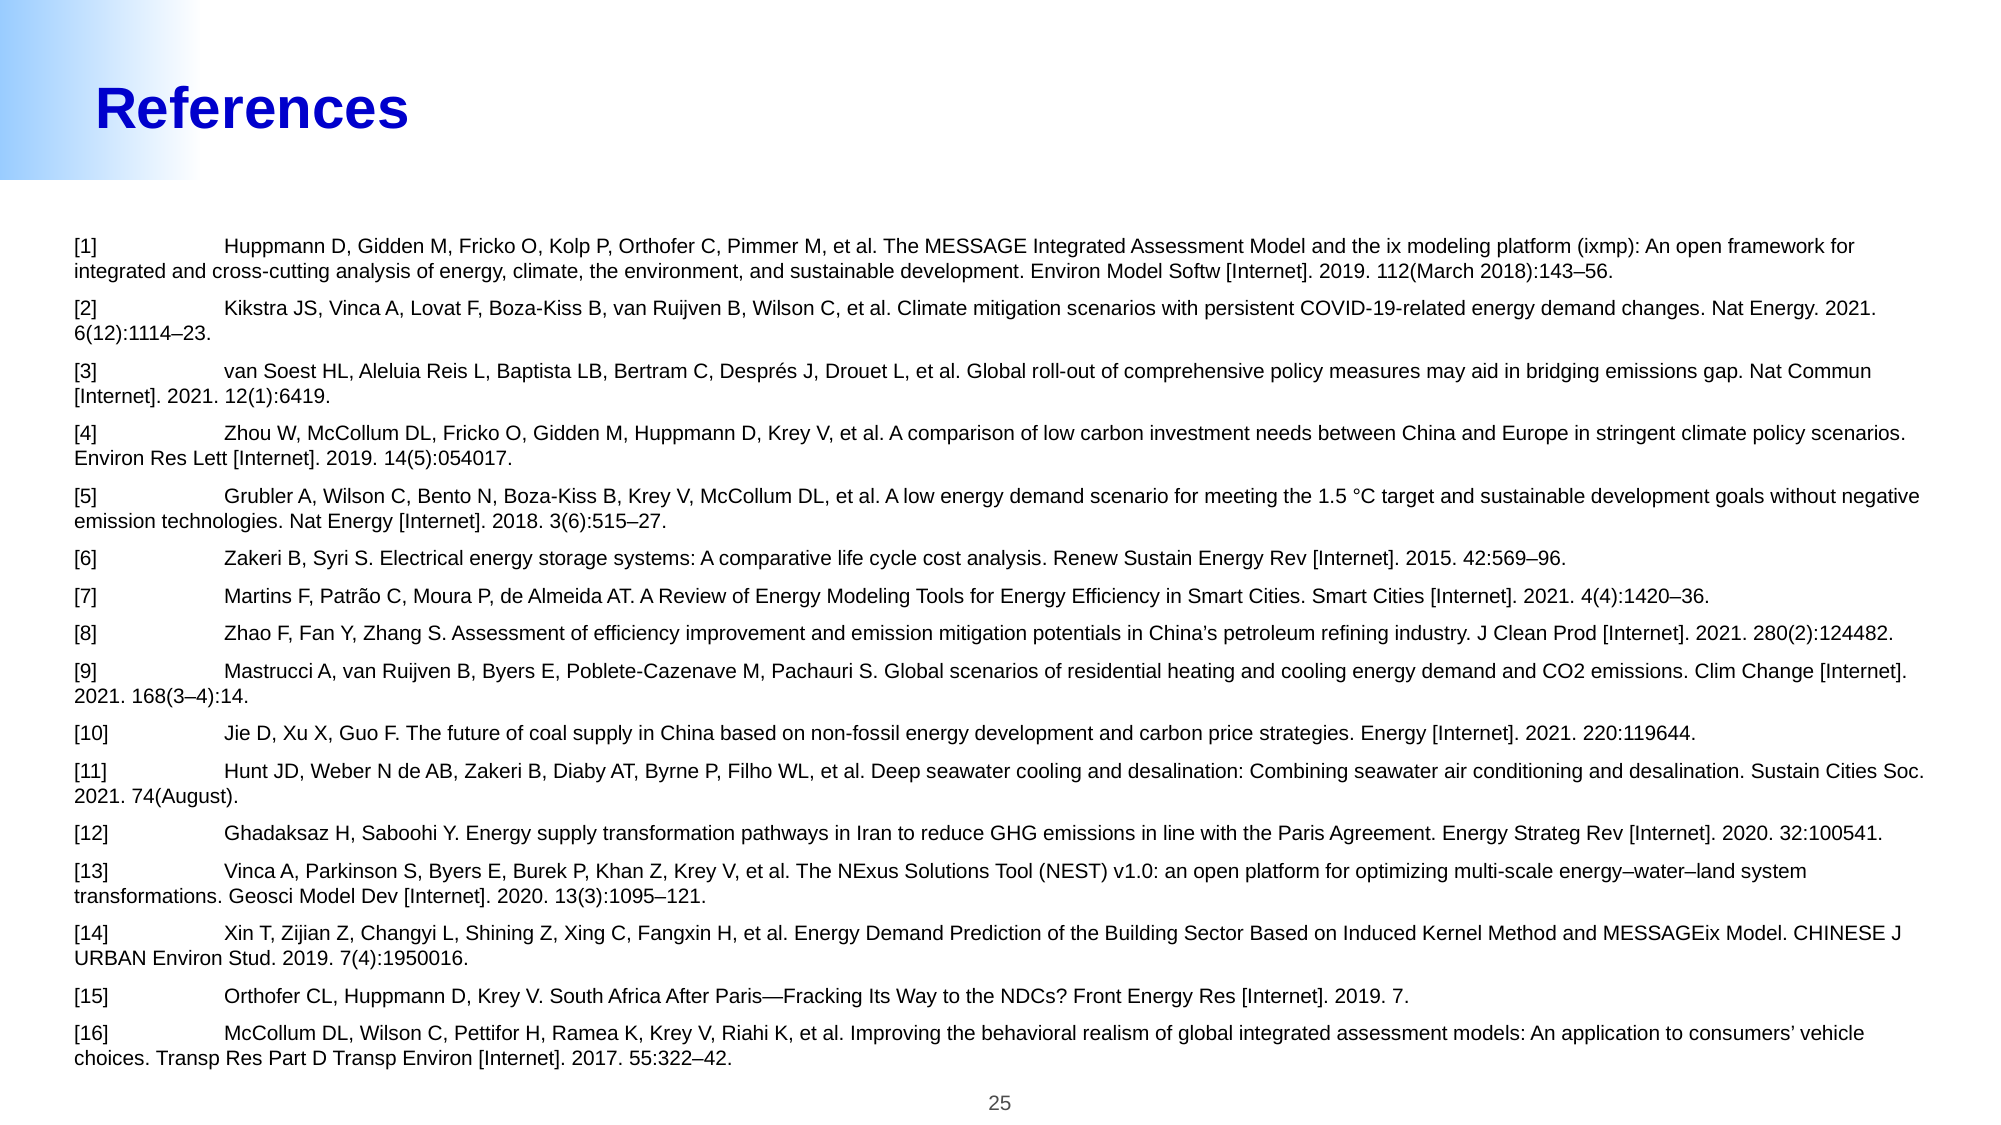

# References
[1]	Huppmann D, Gidden M, Fricko O, Kolp P, Orthofer C, Pimmer M, et al. The MESSAGE Integrated Assessment Model and the ix modeling platform (ixmp): An open framework for integrated and cross-cutting analysis of energy, climate, the environment, and sustainable development. Environ Model Softw [Internet]. 2019. 112(March 2018):143–56.
[2]	Kikstra JS, Vinca A, Lovat F, Boza-Kiss B, van Ruijven B, Wilson C, et al. Climate mitigation scenarios with persistent COVID-19-related energy demand changes. Nat Energy. 2021. 6(12):1114–23.
[3]	van Soest HL, Aleluia Reis L, Baptista LB, Bertram C, Després J, Drouet L, et al. Global roll-out of comprehensive policy measures may aid in bridging emissions gap. Nat Commun [Internet]. 2021. 12(1):6419.
[4]	Zhou W, McCollum DL, Fricko O, Gidden M, Huppmann D, Krey V, et al. A comparison of low carbon investment needs between China and Europe in stringent climate policy scenarios. Environ Res Lett [Internet]. 2019. 14(5):054017.
[5]	Grubler A, Wilson C, Bento N, Boza-Kiss B, Krey V, McCollum DL, et al. A low energy demand scenario for meeting the 1.5 °C target and sustainable development goals without negative emission technologies. Nat Energy [Internet]. 2018. 3(6):515–27.
[6]	Zakeri B, Syri S. Electrical energy storage systems: A comparative life cycle cost analysis. Renew Sustain Energy Rev [Internet]. 2015. 42:569–96.
[7]	Martins F, Patrão C, Moura P, de Almeida AT. A Review of Energy Modeling Tools for Energy Efficiency in Smart Cities. Smart Cities [Internet]. 2021. 4(4):1420–36.
[8]	Zhao F, Fan Y, Zhang S. Assessment of efficiency improvement and emission mitigation potentials in China’s petroleum refining industry. J Clean Prod [Internet]. 2021. 280(2):124482.
[9]	Mastrucci A, van Ruijven B, Byers E, Poblete-Cazenave M, Pachauri S. Global scenarios of residential heating and cooling energy demand and CO2 emissions. Clim Change [Internet]. 2021. 168(3–4):14.
[10]	Jie D, Xu X, Guo F. The future of coal supply in China based on non-fossil energy development and carbon price strategies. Energy [Internet]. 2021. 220:119644.
[11]	Hunt JD, Weber N de AB, Zakeri B, Diaby AT, Byrne P, Filho WL, et al. Deep seawater cooling and desalination: Combining seawater air conditioning and desalination. Sustain Cities Soc. 2021. 74(August).
[12]	Ghadaksaz H, Saboohi Y. Energy supply transformation pathways in Iran to reduce GHG emissions in line with the Paris Agreement. Energy Strateg Rev [Internet]. 2020. 32:100541.
[13]	Vinca A, Parkinson S, Byers E, Burek P, Khan Z, Krey V, et al. The NExus Solutions Tool (NEST) v1.0: an open platform for optimizing multi-scale energy–water–land system transformations. Geosci Model Dev [Internet]. 2020. 13(3):1095–121.
[14]	Xin T, Zijian Z, Changyi L, Shining Z, Xing C, Fangxin H, et al. Energy Demand Prediction of the Building Sector Based on Induced Kernel Method and MESSAGEix Model. CHINESE J URBAN Environ Stud. 2019. 7(4):1950016.
[15]	Orthofer CL, Huppmann D, Krey V. South Africa After Paris—Fracking Its Way to the NDCs? Front Energy Res [Internet]. 2019. 7.
[16]	McCollum DL, Wilson C, Pettifor H, Ramea K, Krey V, Riahi K, et al. Improving the behavioral realism of global integrated assessment models: An application to consumers’ vehicle choices. Transp Res Part D Transp Environ [Internet]. 2017. 55:322–42.